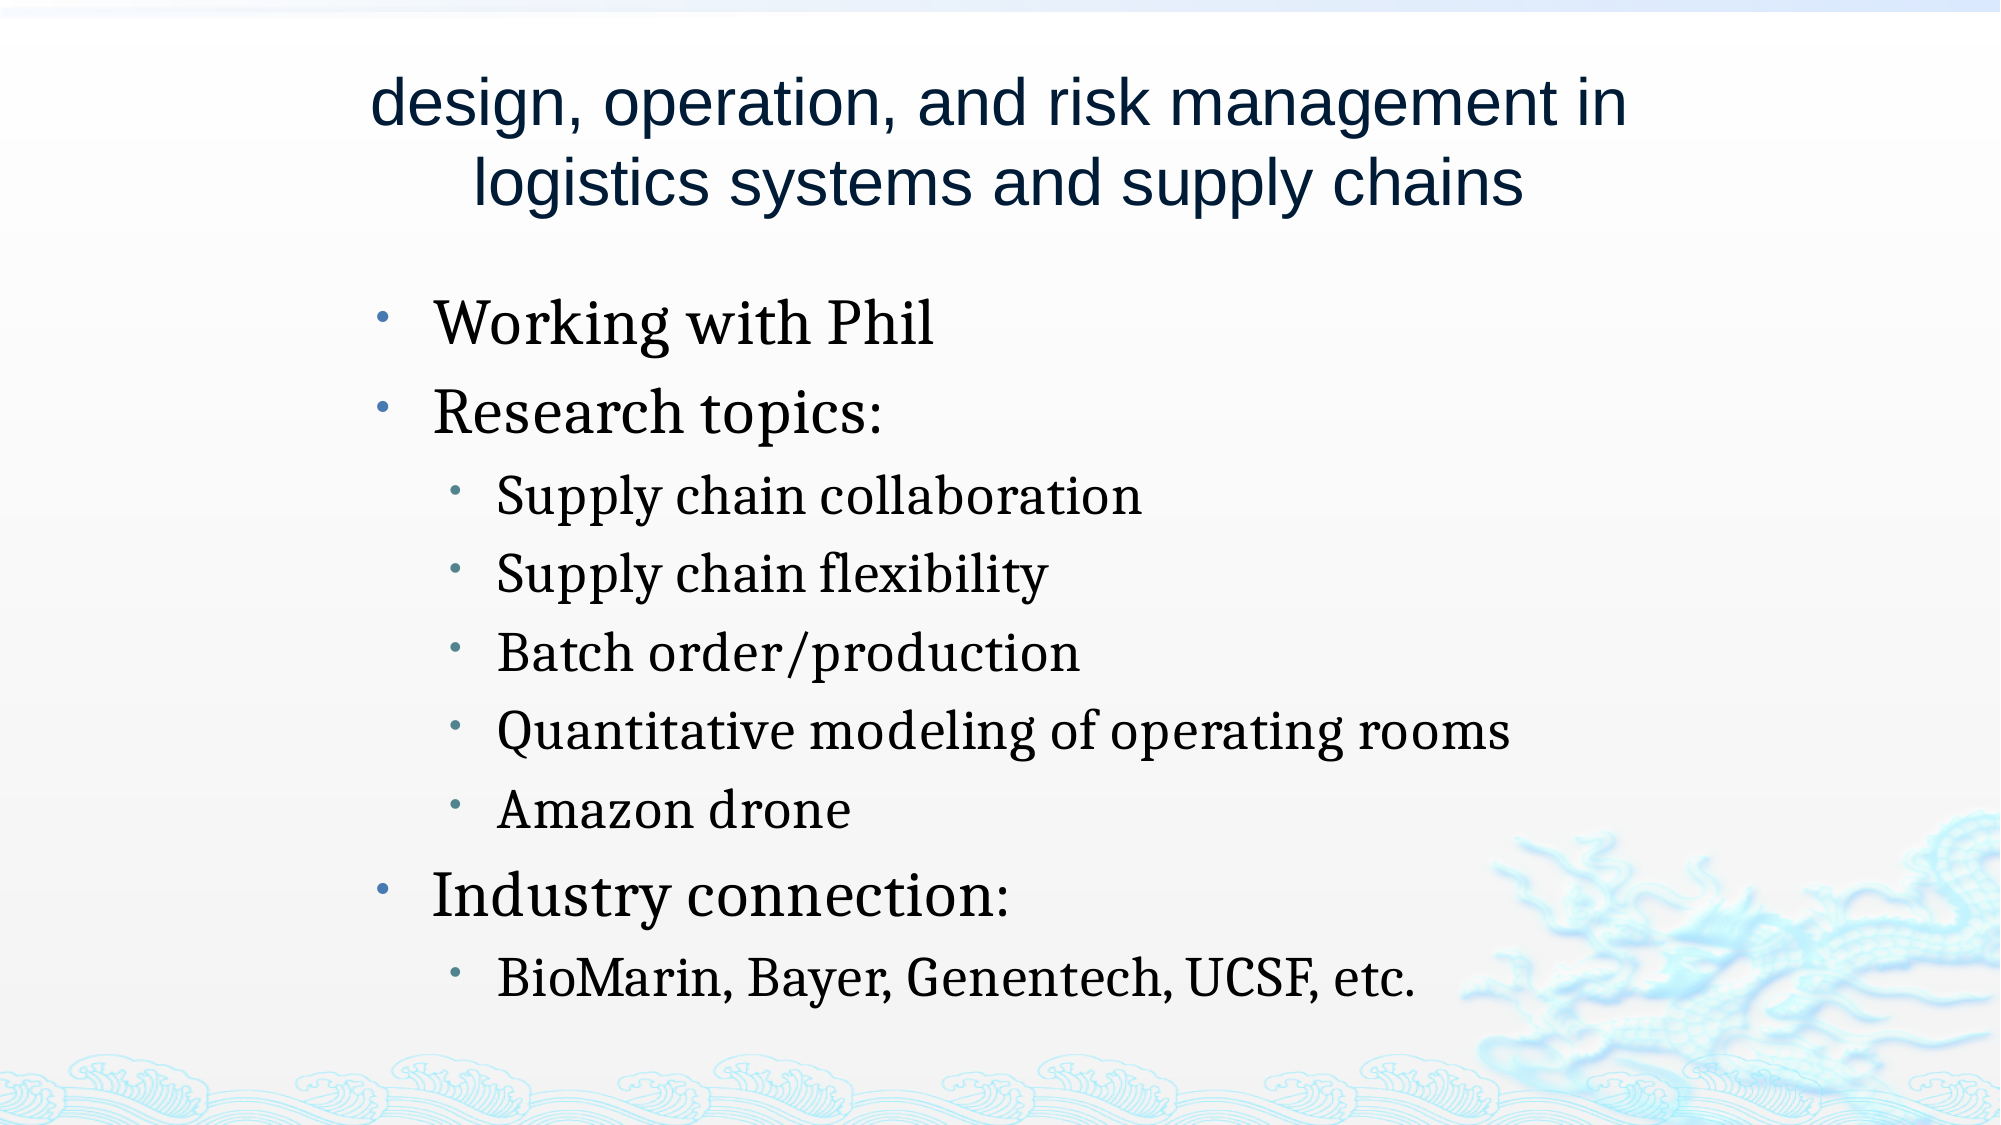

# design, operation, and risk management in logistics systems and supply chains
Working with Phil
Research topics:
Supply chain collaboration
Supply chain flexibility
Batch order/production
Quantitative modeling of operating rooms
Amazon drone
Industry connection:
BioMarin, Bayer, Genentech, UCSF, etc.